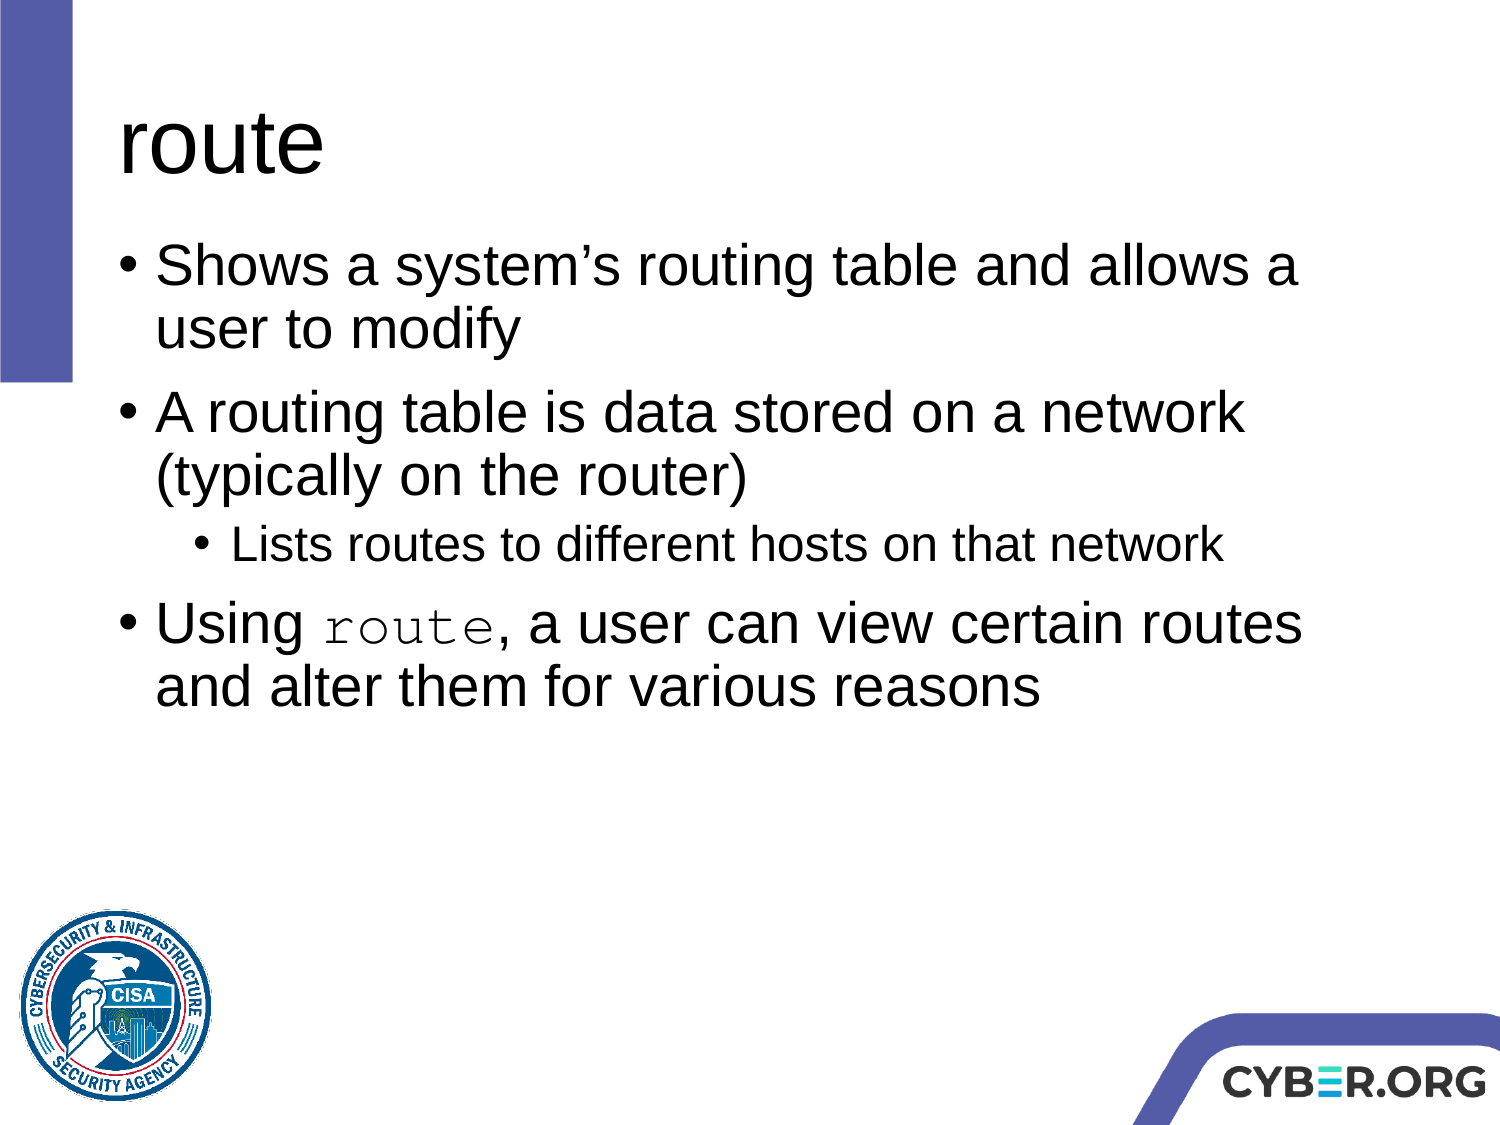

# route
Shows a system’s routing table and allows a user to modify
A routing table is data stored on a network (typically on the router)
Lists routes to different hosts on that network
Using route, a user can view certain routes and alter them for various reasons